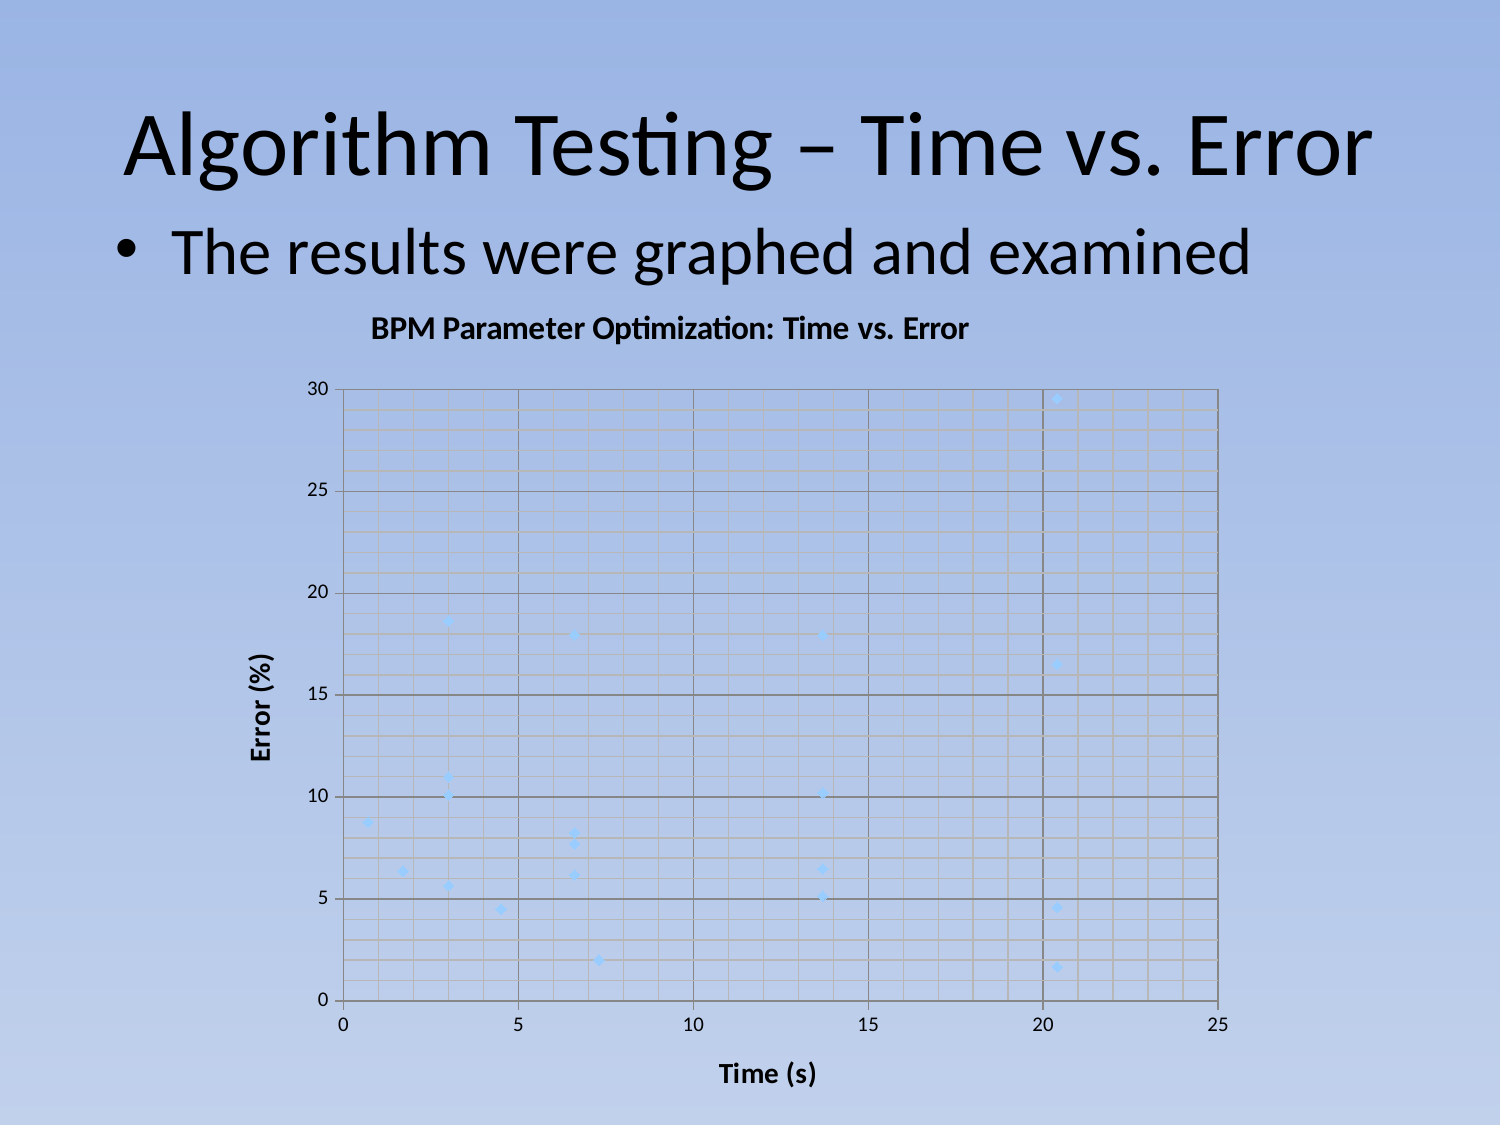

# Algorithm Testing – Time vs. Error
The results were graphed and examined

### Chart: BPM Parameter Optimization: Time vs. Error

| Category | Error (%) |
|---|---|